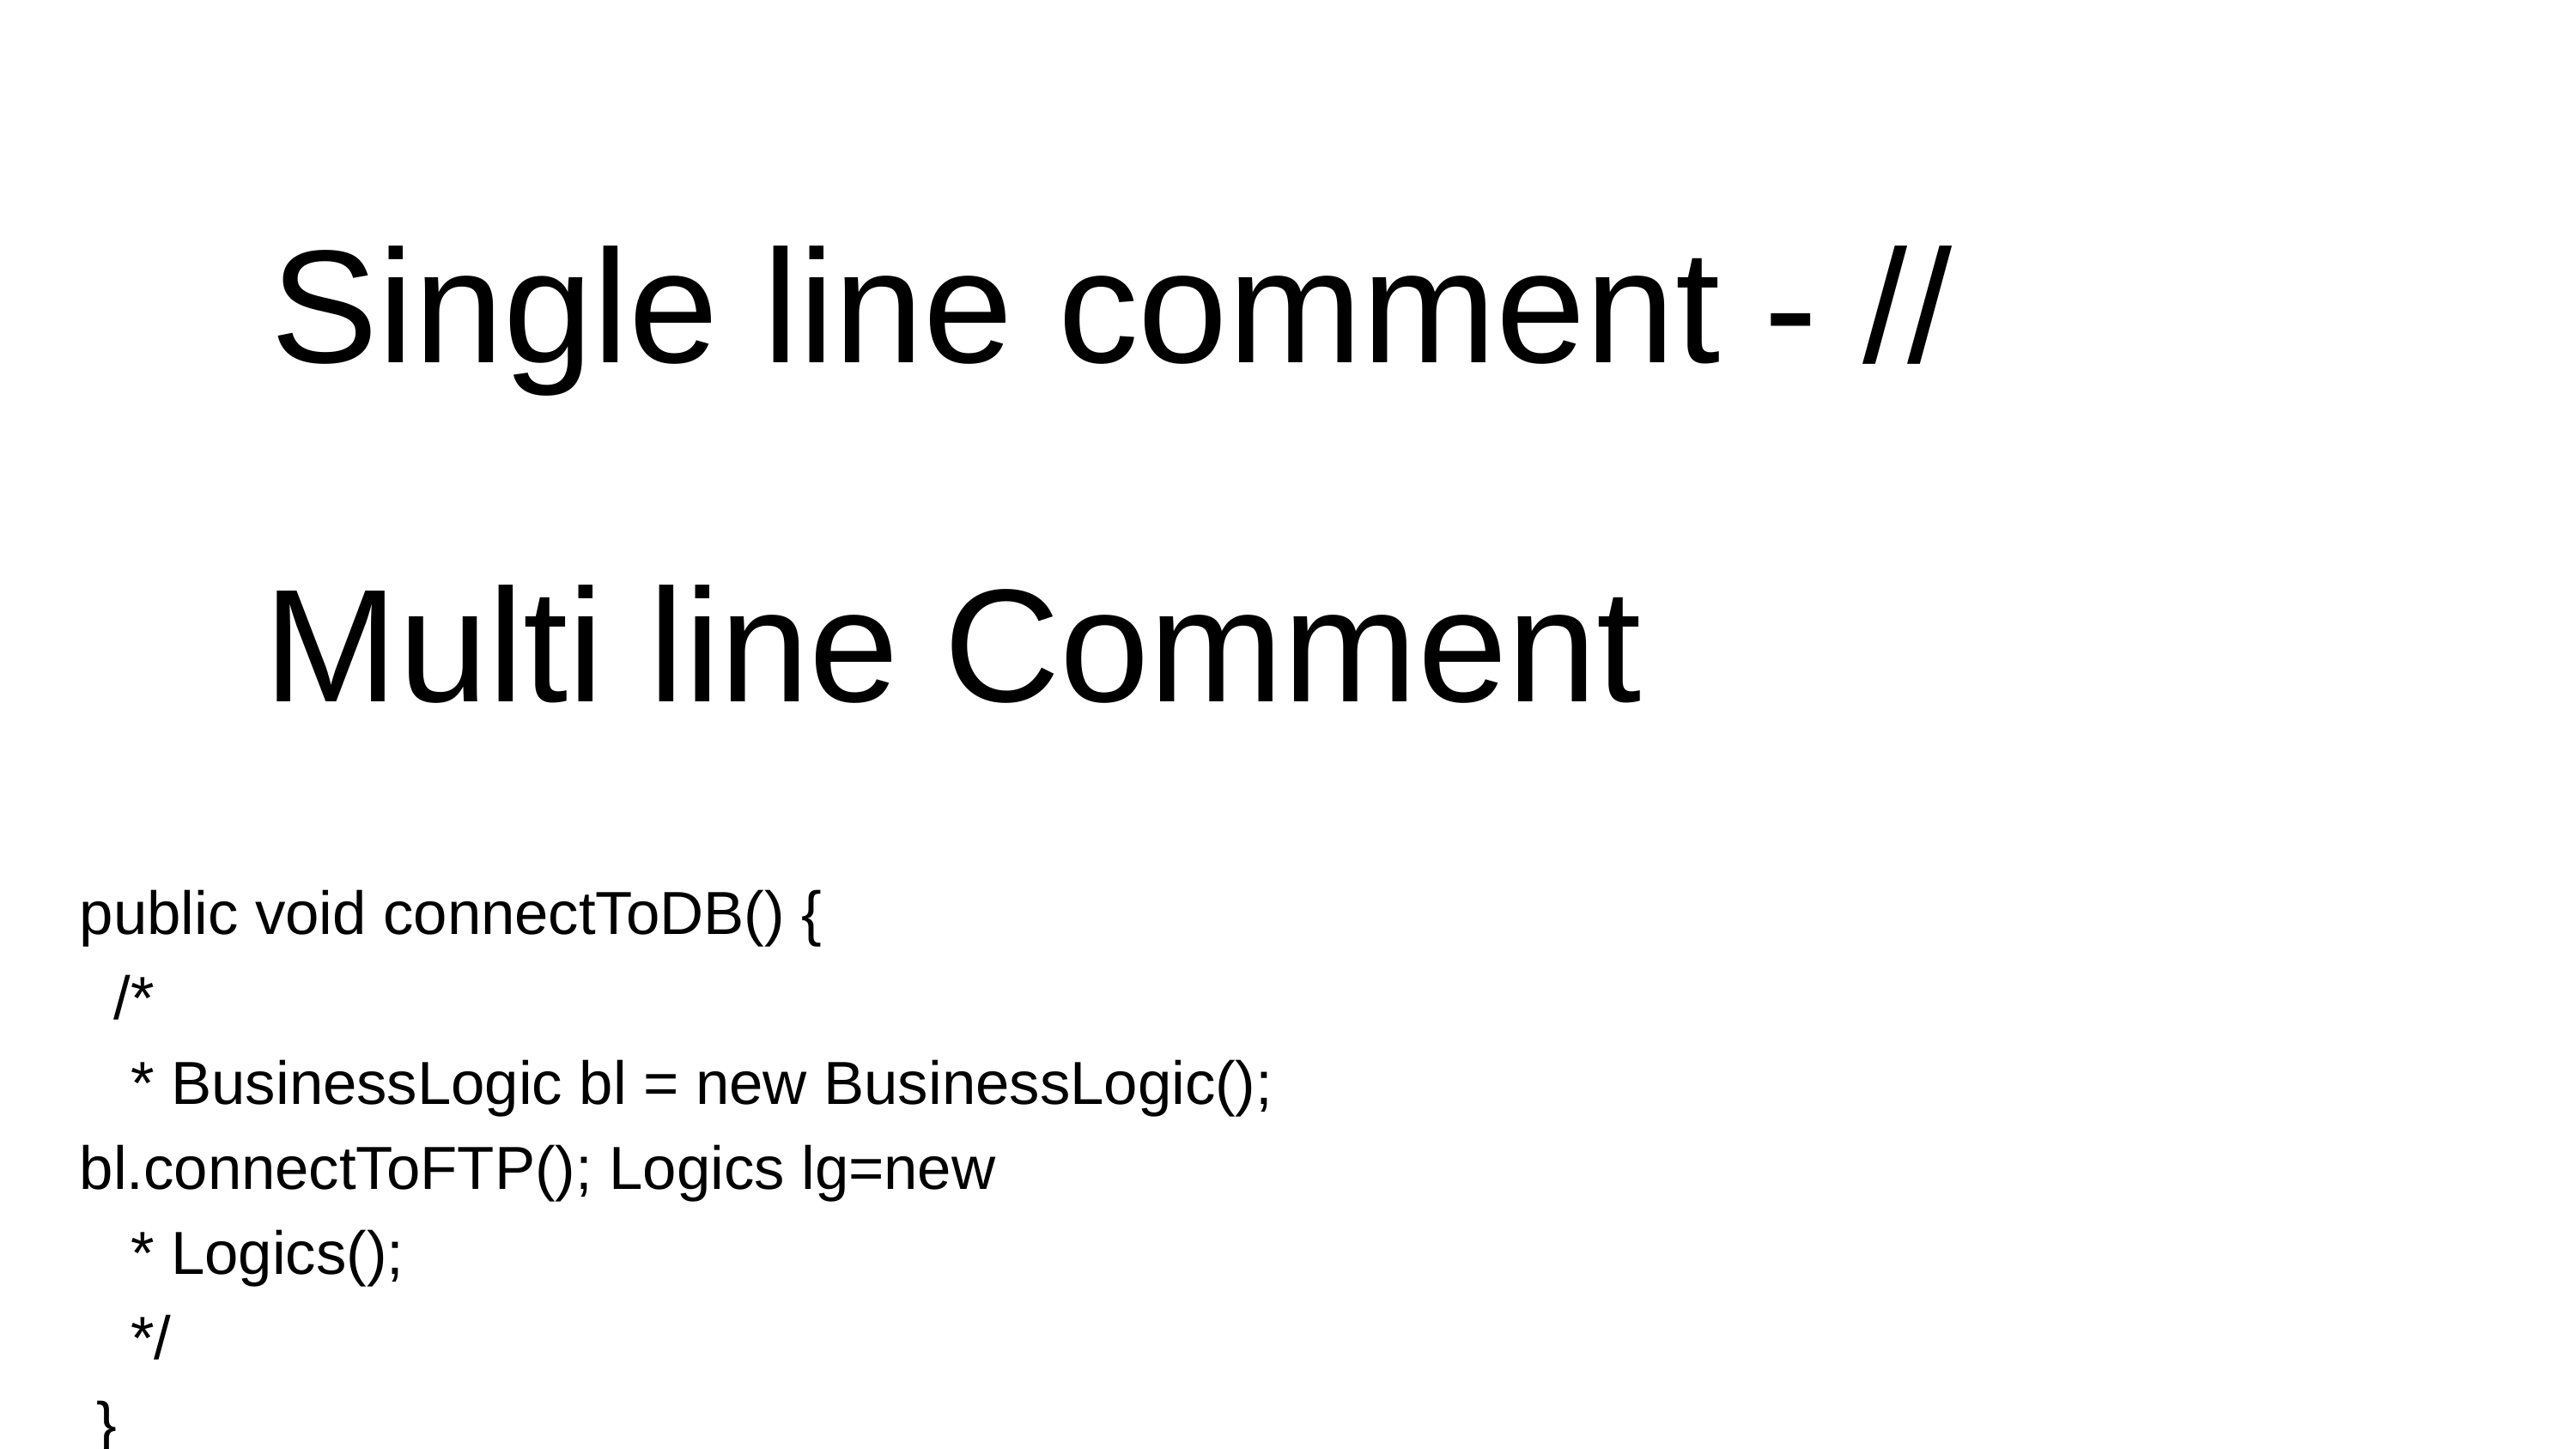

Single line comment - //
Multi line Comment
public void connectToDB() {
  /*
   * BusinessLogic bl = new BusinessLogic(); bl.connectToFTP(); Logics lg=new
   * Logics();
   */
 }